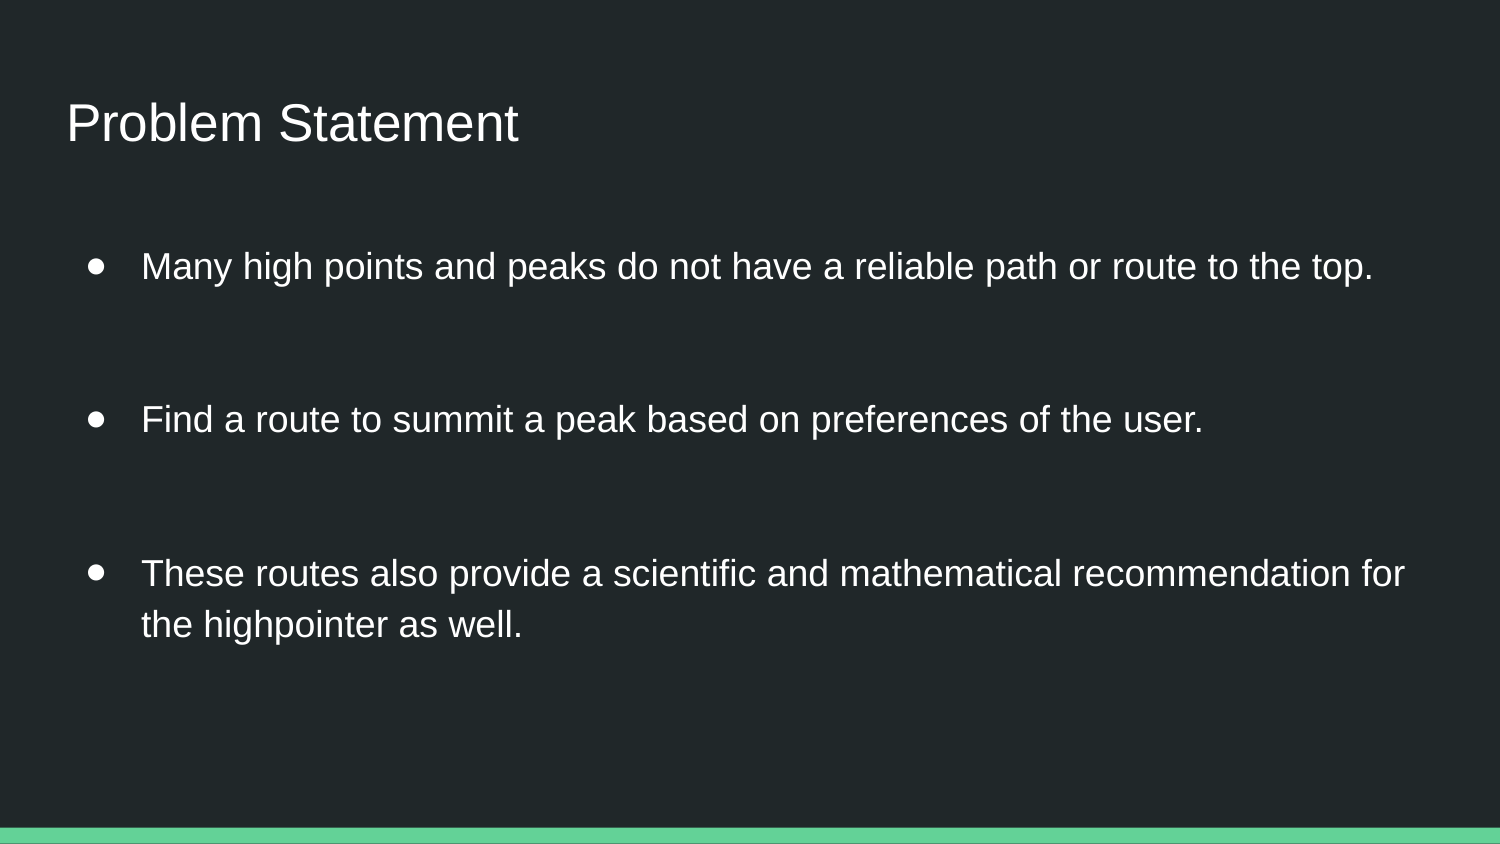

# Problem Statement
Many high points and peaks do not have a reliable path or route to the top.

Find a route to summit a peak based on preferences of the user.

These routes also provide a scientific and mathematical recommendation for the highpointer as well.